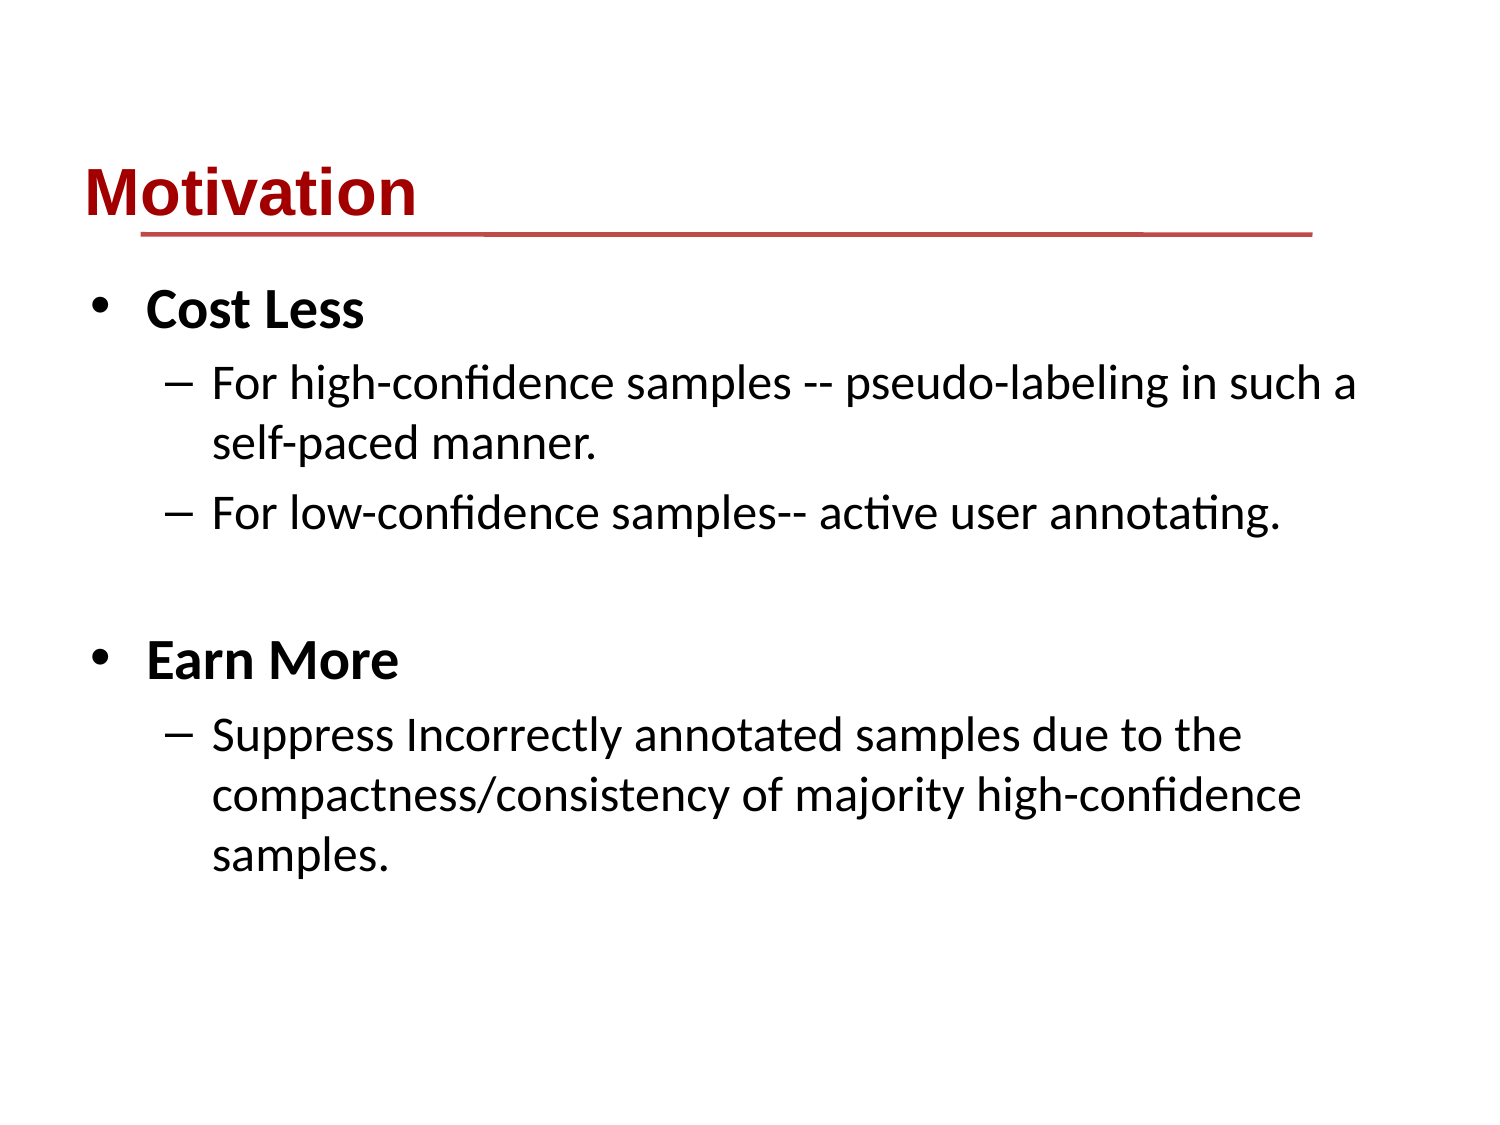

Motivation
Cost Less
For high-confidence samples -- pseudo-labeling in such a self-paced manner.
For low-confidence samples-- active user annotating.

Earn More
Suppress Incorrectly annotated samples due to the compactness/consistency of majority high-confidence samples.